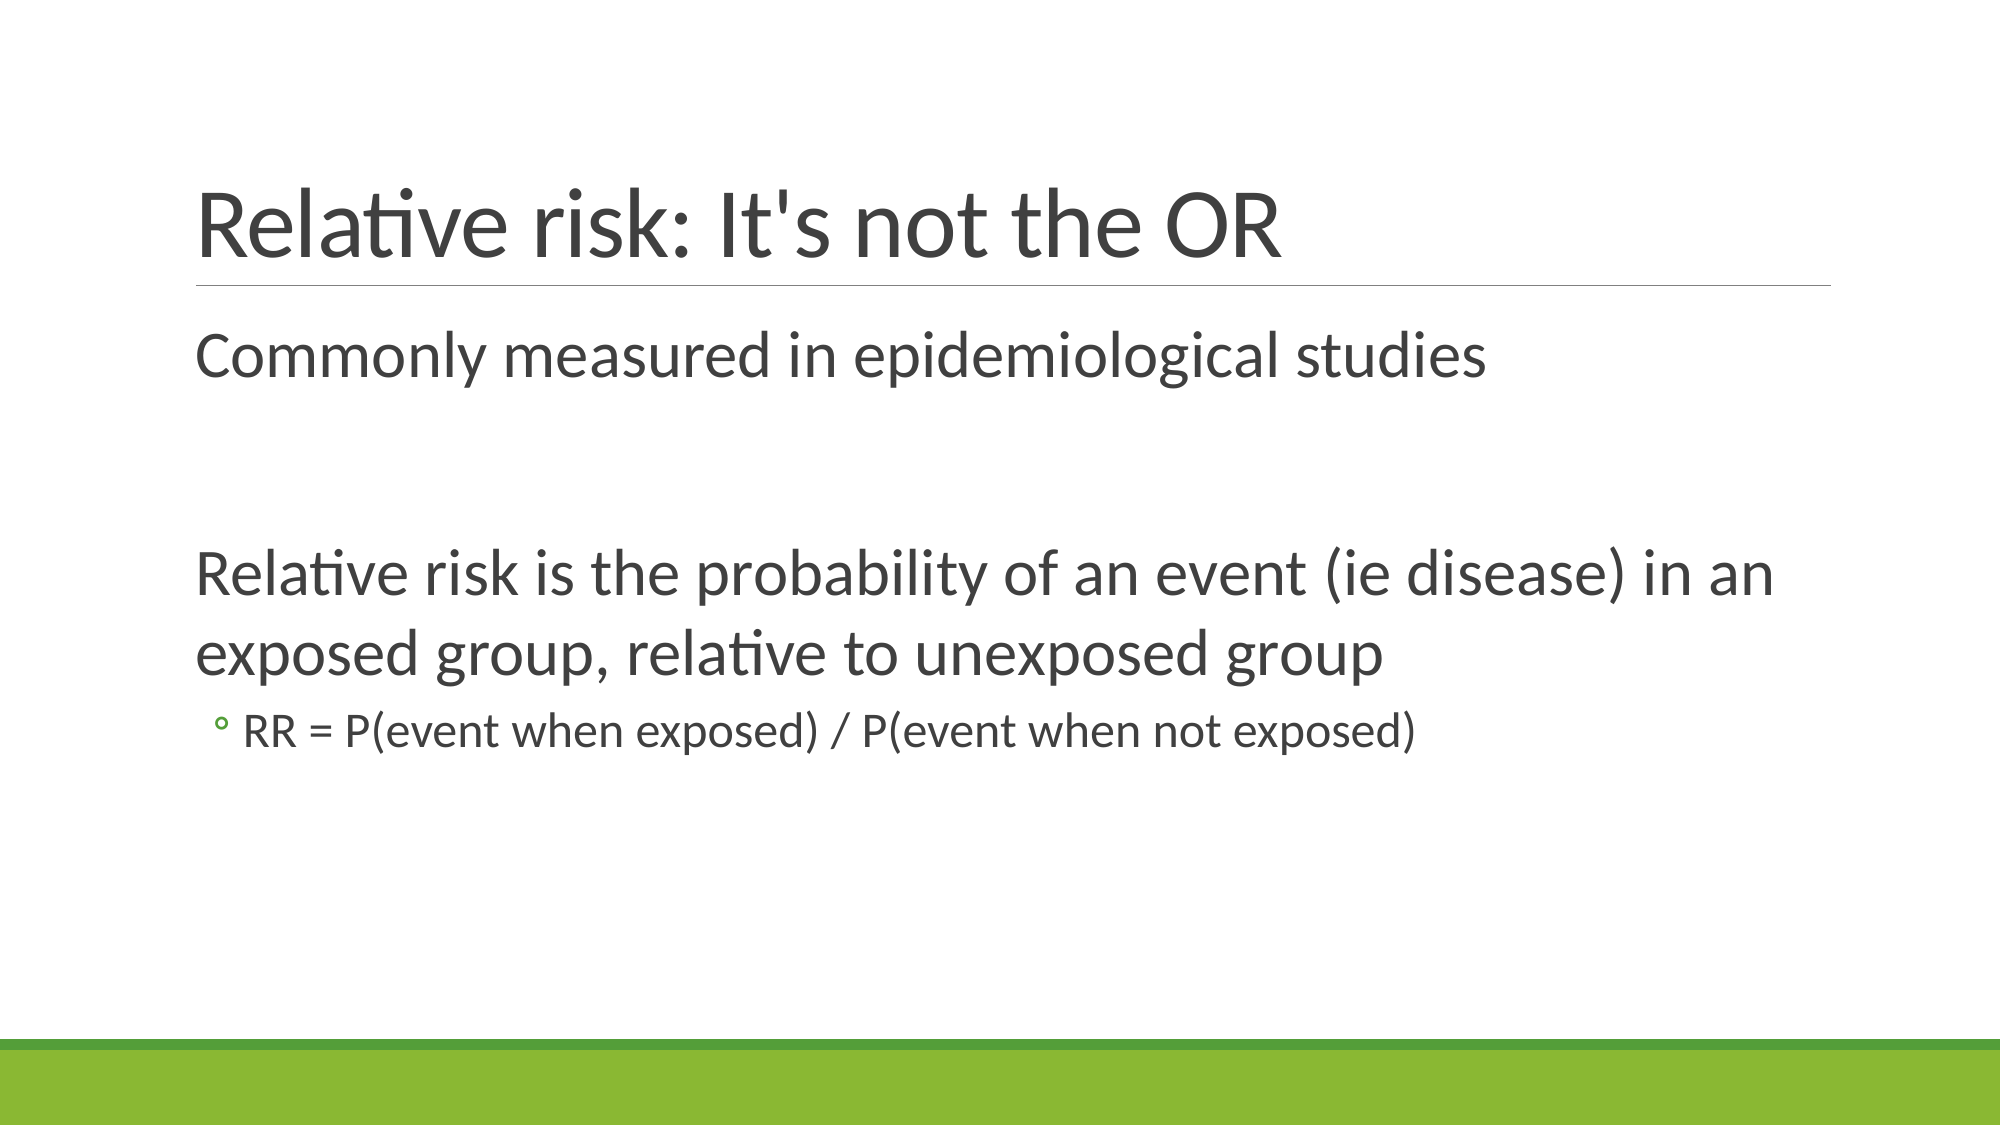

# Relative risk: It's not the OR
Commonly measured in epidemiological studies

Relative risk is the probability of an event (ie disease) in an exposed group, relative to unexposed group
RR = P(event when exposed) / P(event when not exposed)